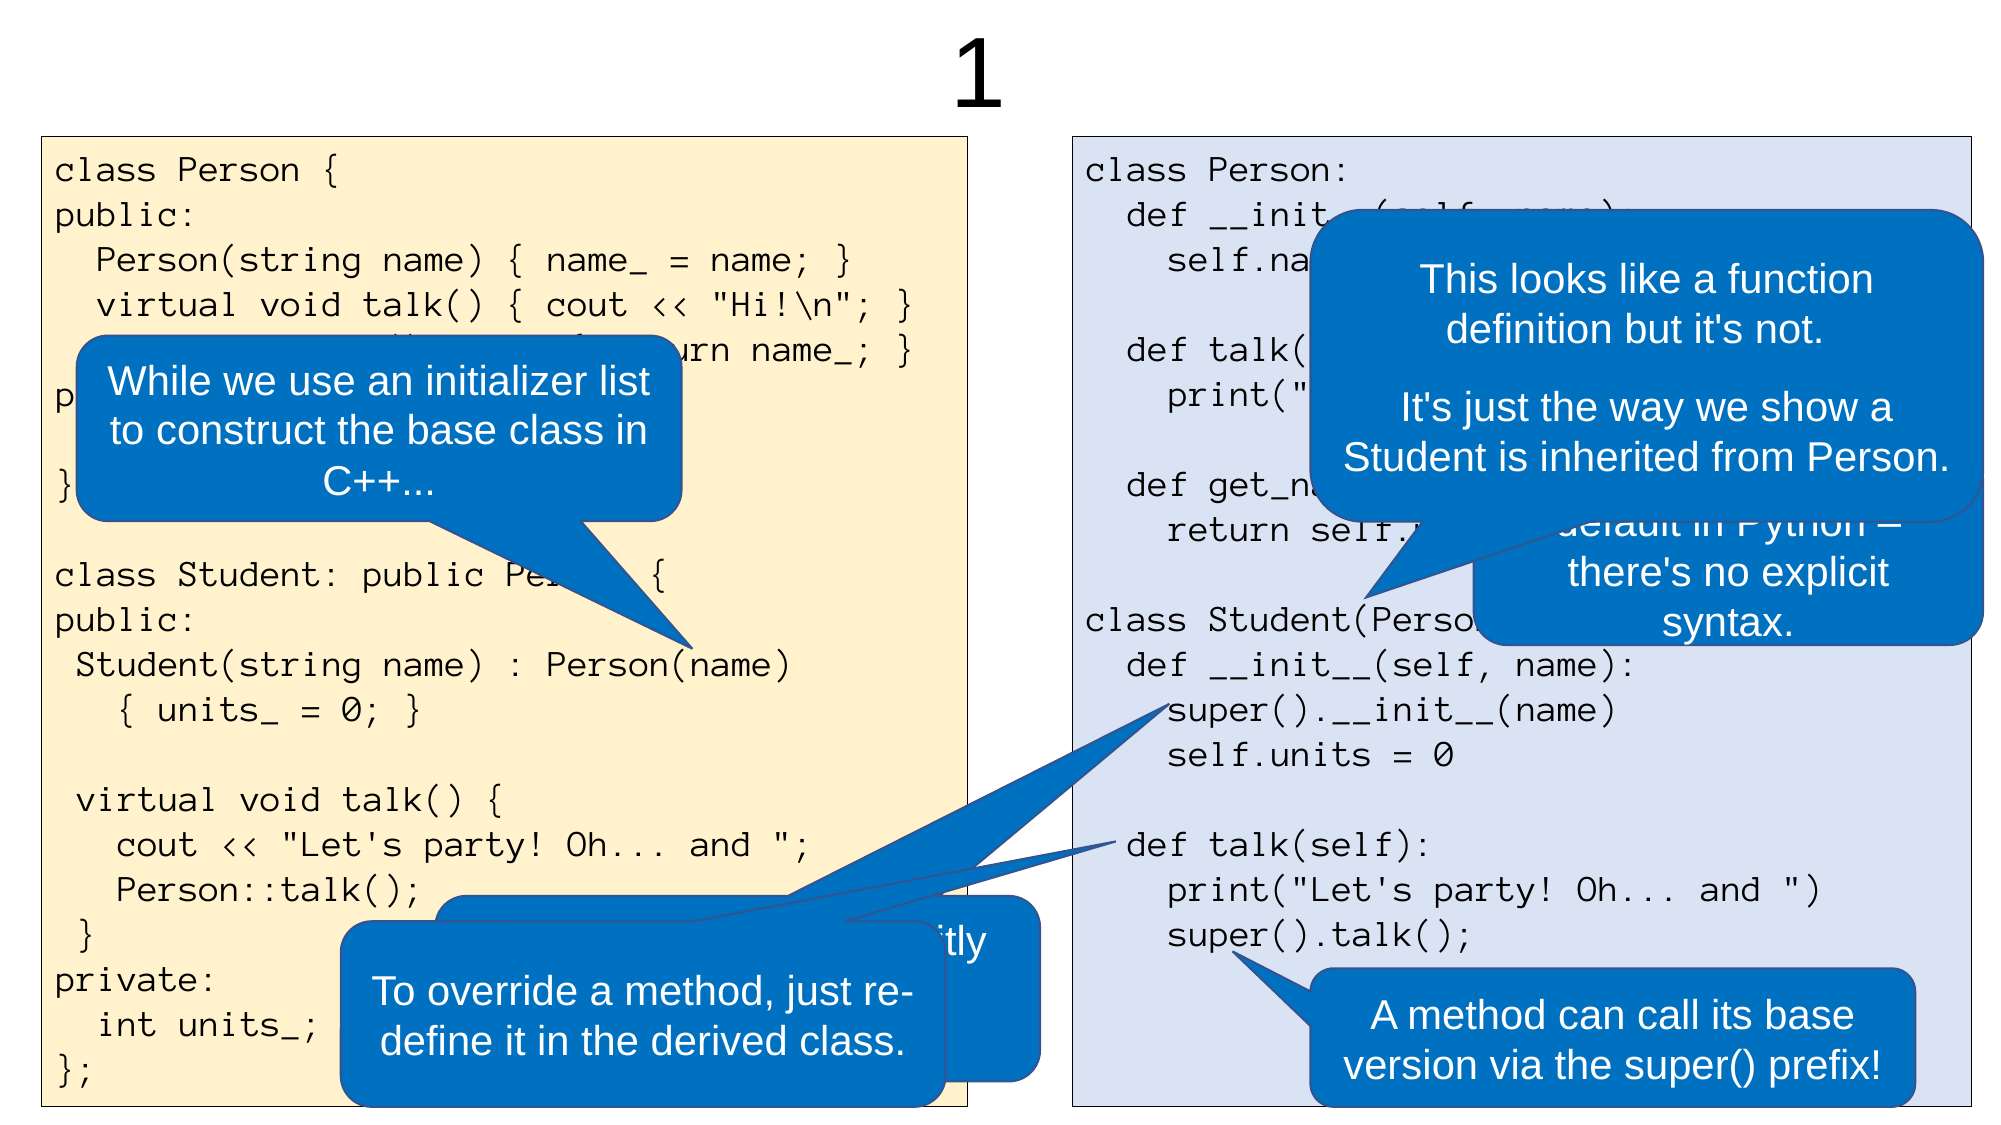

1
class Person {
public:
  Person(string name) { name_ = name; }
  virtual void talk() { cout << "Hi!\n"; }
  string getName() const { return name_; }
private:
  string name_;
};
class Student: public Person {
public:
 Student(string name) : Person(name)
   { units_ = 0; }

 virtual void talk() {
   cout << "Let's party! Oh... and ";
   Person::talk();
 }
private:
  int units_;
};
class Person:
  def __init__(self, name):
    self.name = name

  def talk(self):
    print("Hi!\n")

  def get_name(self):
    return self.name

class Student(Person):
  def __init__(self, name):
    super().__init__(name)
    self.units = 0

  def talk(self):
    print("Let's party! Oh... and ")
    super().talk();
This looks like a function definition but it's not.

It's just the way we show a Student is inherited from Person.
While we use an initializer list to construct the base class in C++...
Methods are virtual by default in Python – there's no explicit syntax.
In Python, we just explicitly call the superclass's constructor!
To override a method, just re-define it in the derived class.
A method can call its base version via the super() prefix!